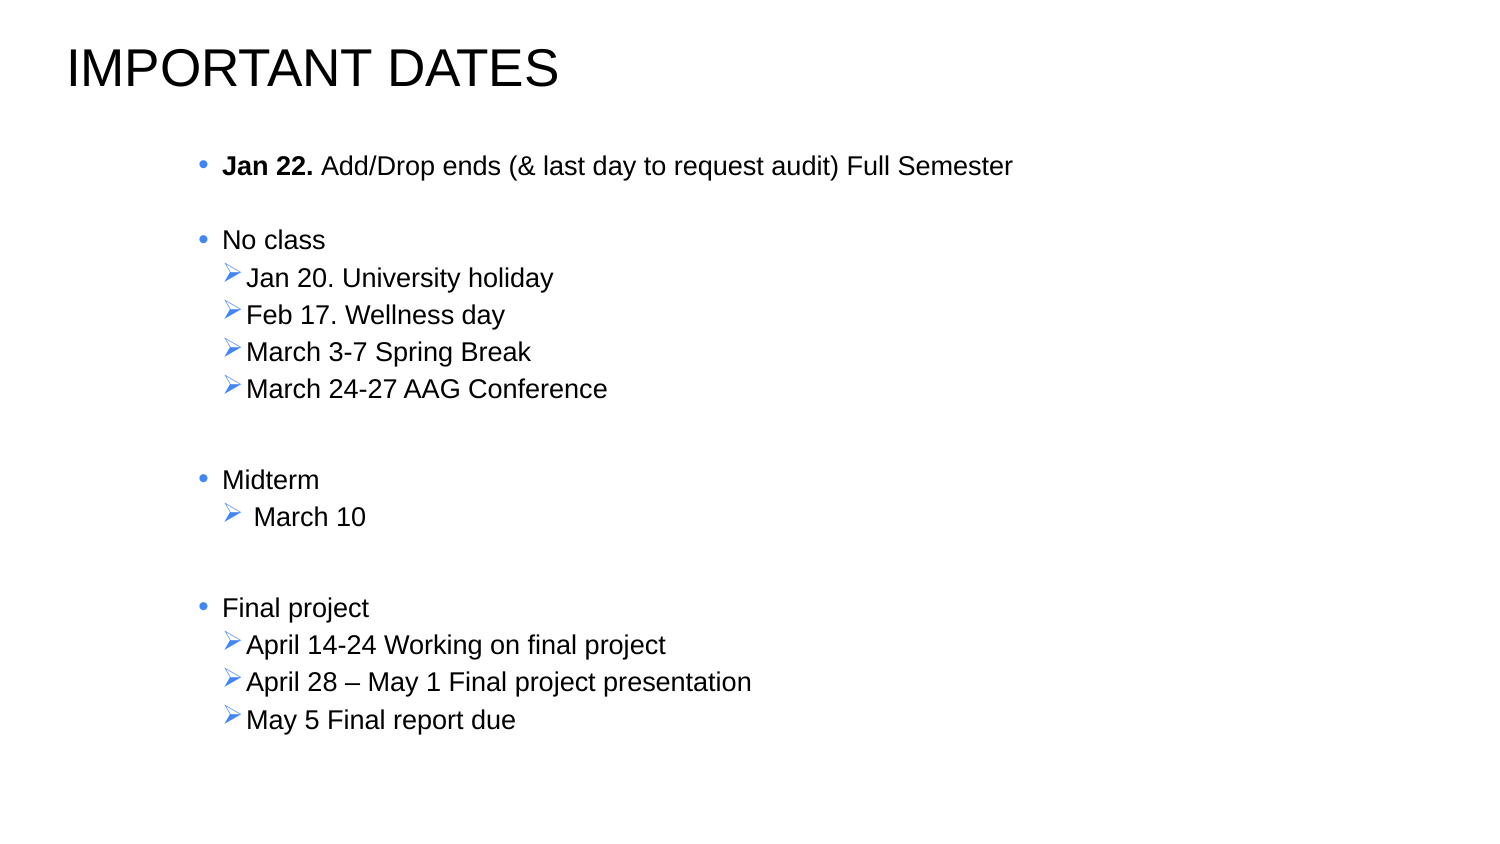

# IMPORTANT DATES
Jan 22. Add/Drop ends (& last day to request audit) Full Semester

No class
Jan 20. University holiday
Feb 17. Wellness day
March 3-7 Spring Break
March 24-27 AAG Conference

Midterm
 March 10

Final project
April 14-24 Working on final project
April 28 – May 1 Final project presentation
May 5 Final report due